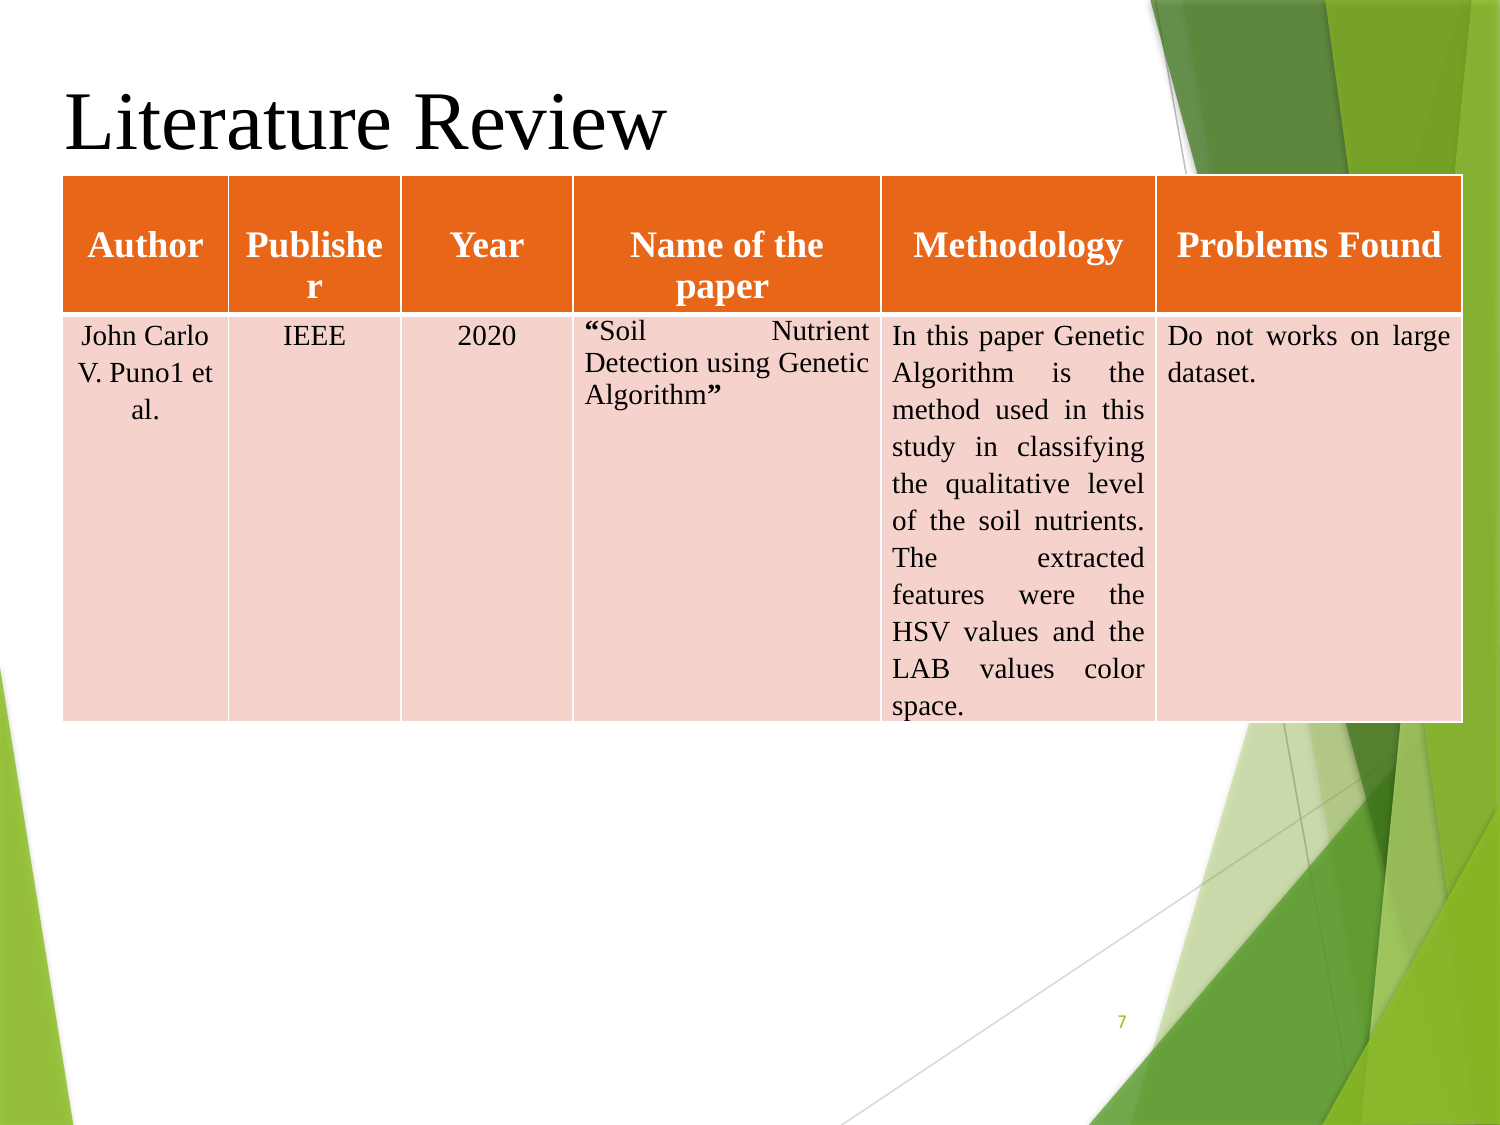

Literature Review
| Author | Publisher | Year | Name of the paper | Methodology | Problems Found |
| --- | --- | --- | --- | --- | --- |
| John Carlo V. Puno1 et al. | IEEE | 2020 | “Soil Nutrient Detection using Genetic Algorithm” | In this paper Genetic Algorithm is the method used in this study in classifying the qualitative level of the soil nutrients. The extracted features were the HSV values and the LAB values color space. | Do not works on large dataset. |
7